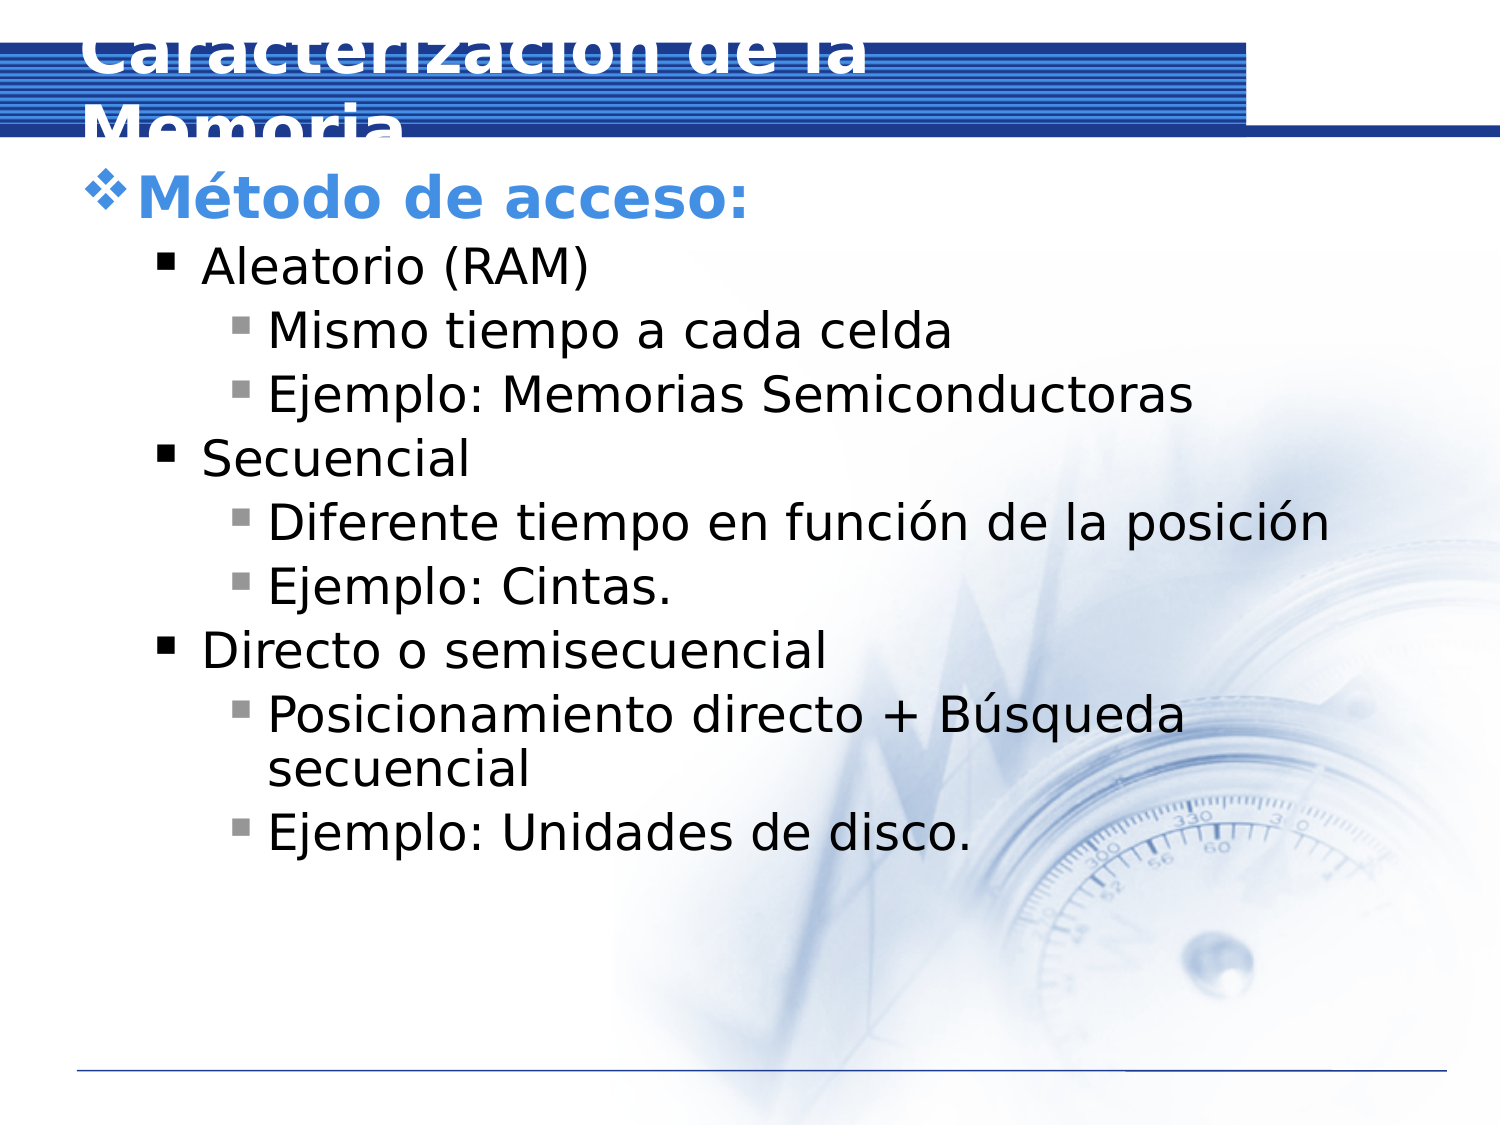

# Caracterización de la Memoria
Método de acceso:
Aleatorio (RAM)
Mismo tiempo a cada celda
Ejemplo: Memorias Semiconductoras
Secuencial
Diferente tiempo en función de la posición
Ejemplo: Cintas.
Directo o semisecuencial
Posicionamiento directo + Búsqueda secuencial
Ejemplo: Unidades de disco.